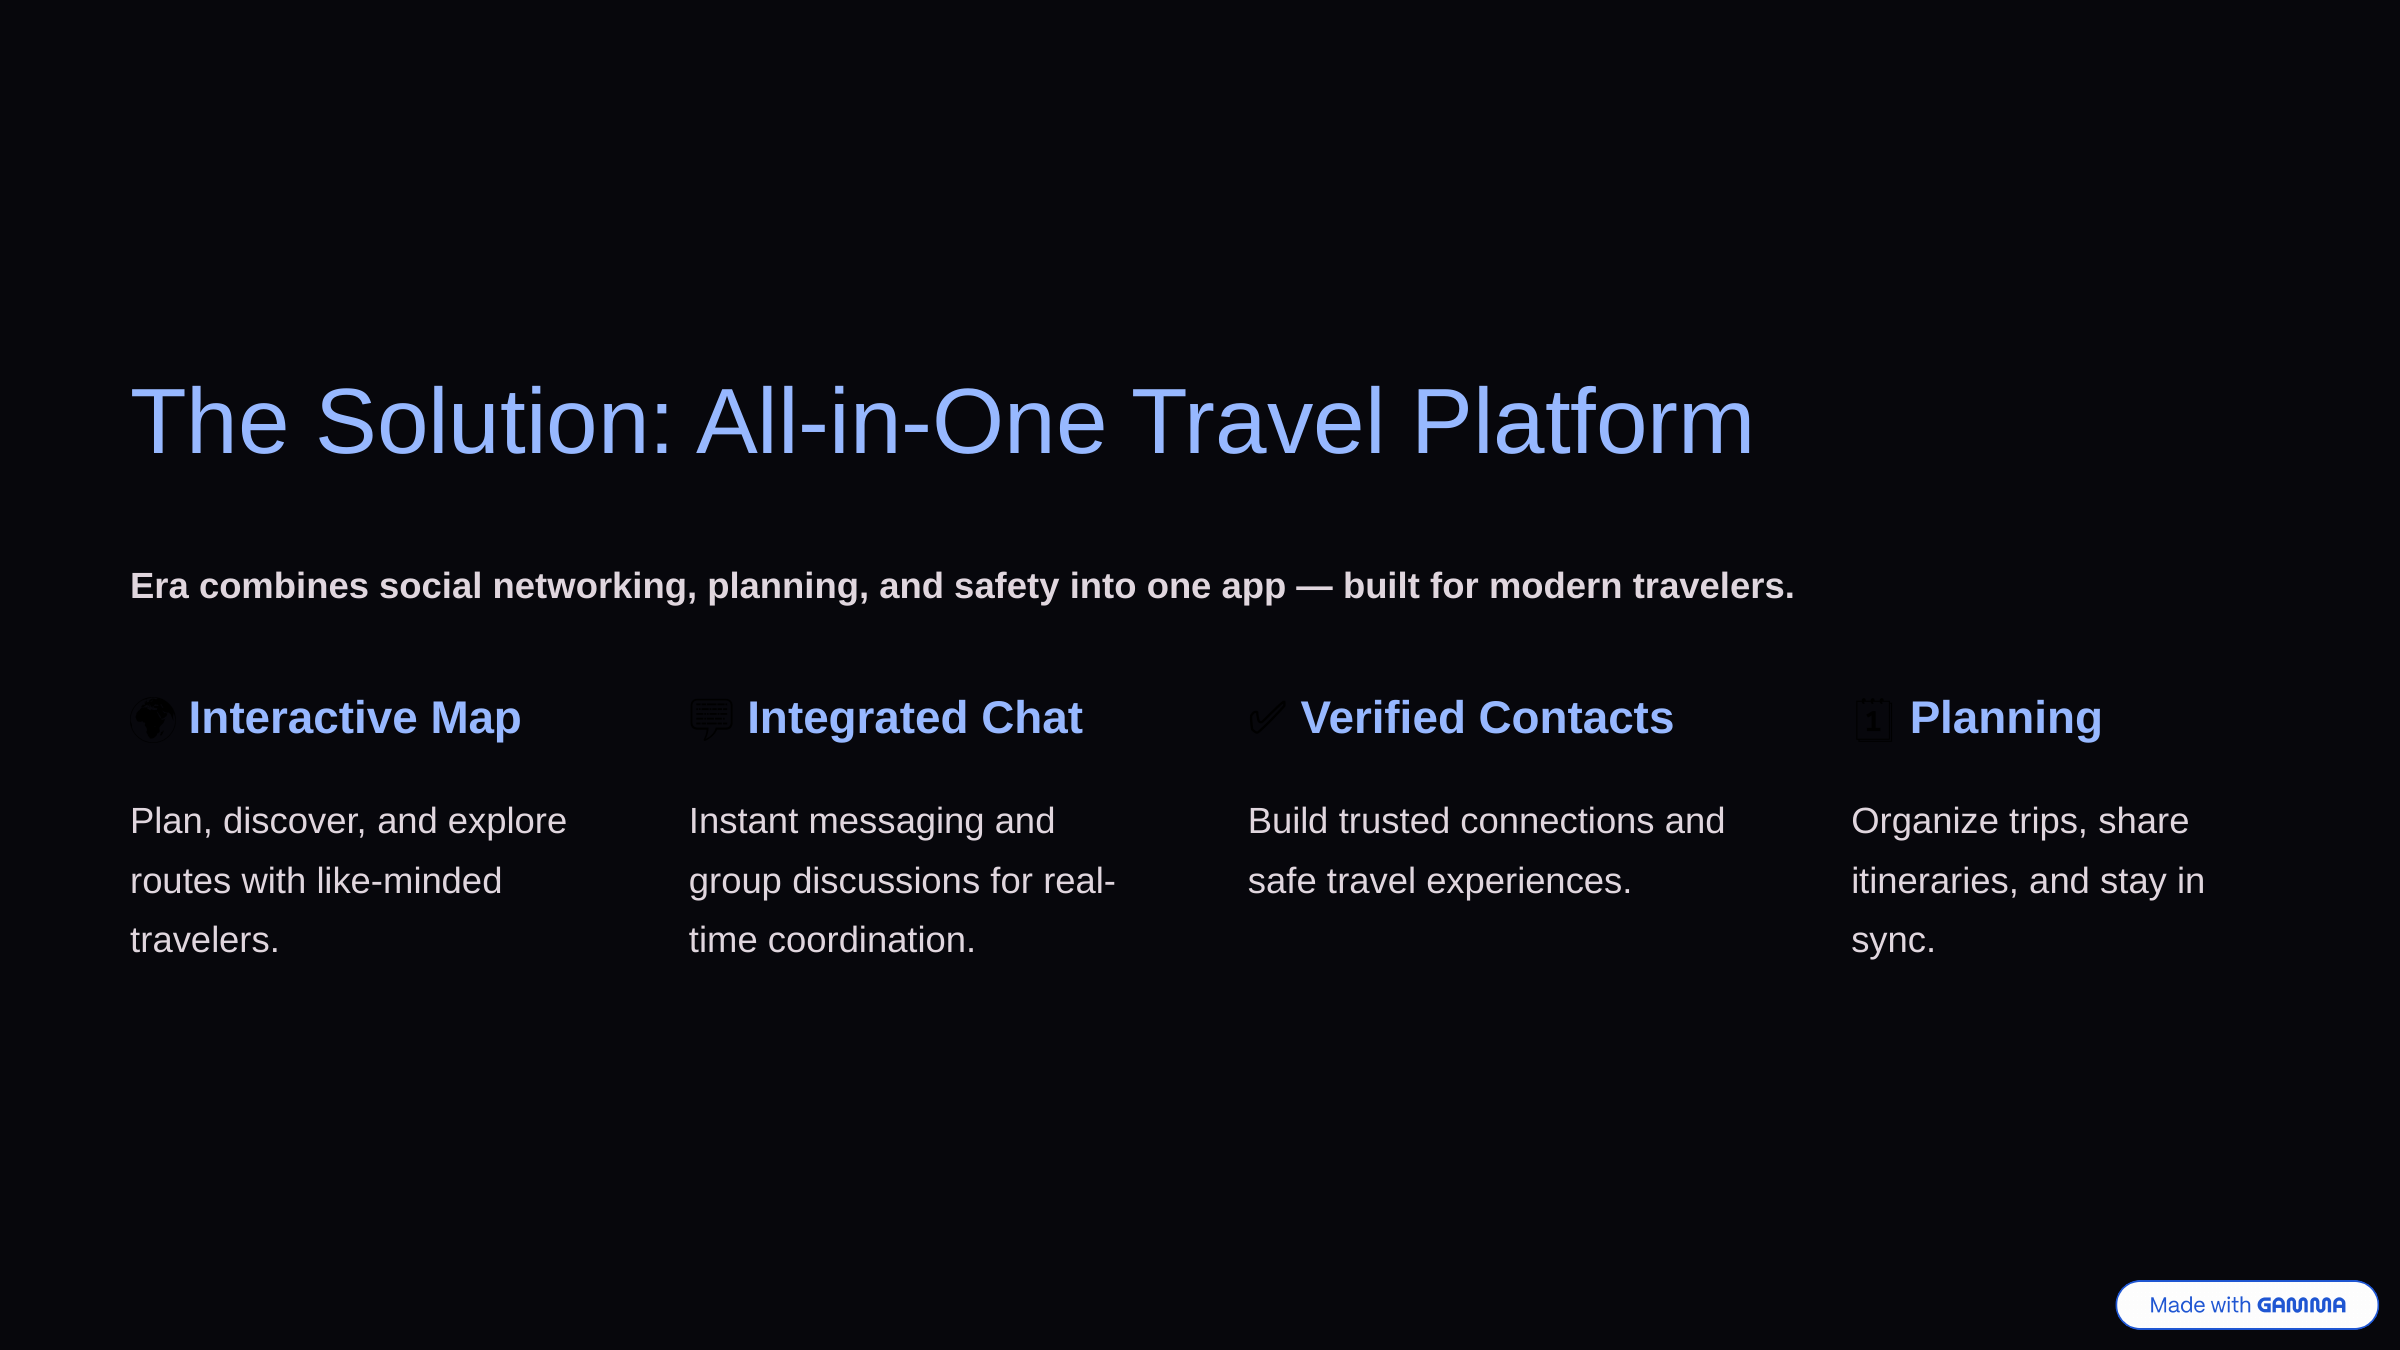

The Solution: All-in-One Travel Platform
Era combines social networking, planning, and safety into one app — built for modern travelers.
🌍 Interactive Map
💬 Integrated Chat
✅ Verified Contacts
🗓️ Planning
Plan, discover, and explore routes with like-minded travelers.
Instant messaging and group discussions for real-time coordination.
Build trusted connections and safe travel experiences.
Organize trips, share itineraries, and stay in sync.